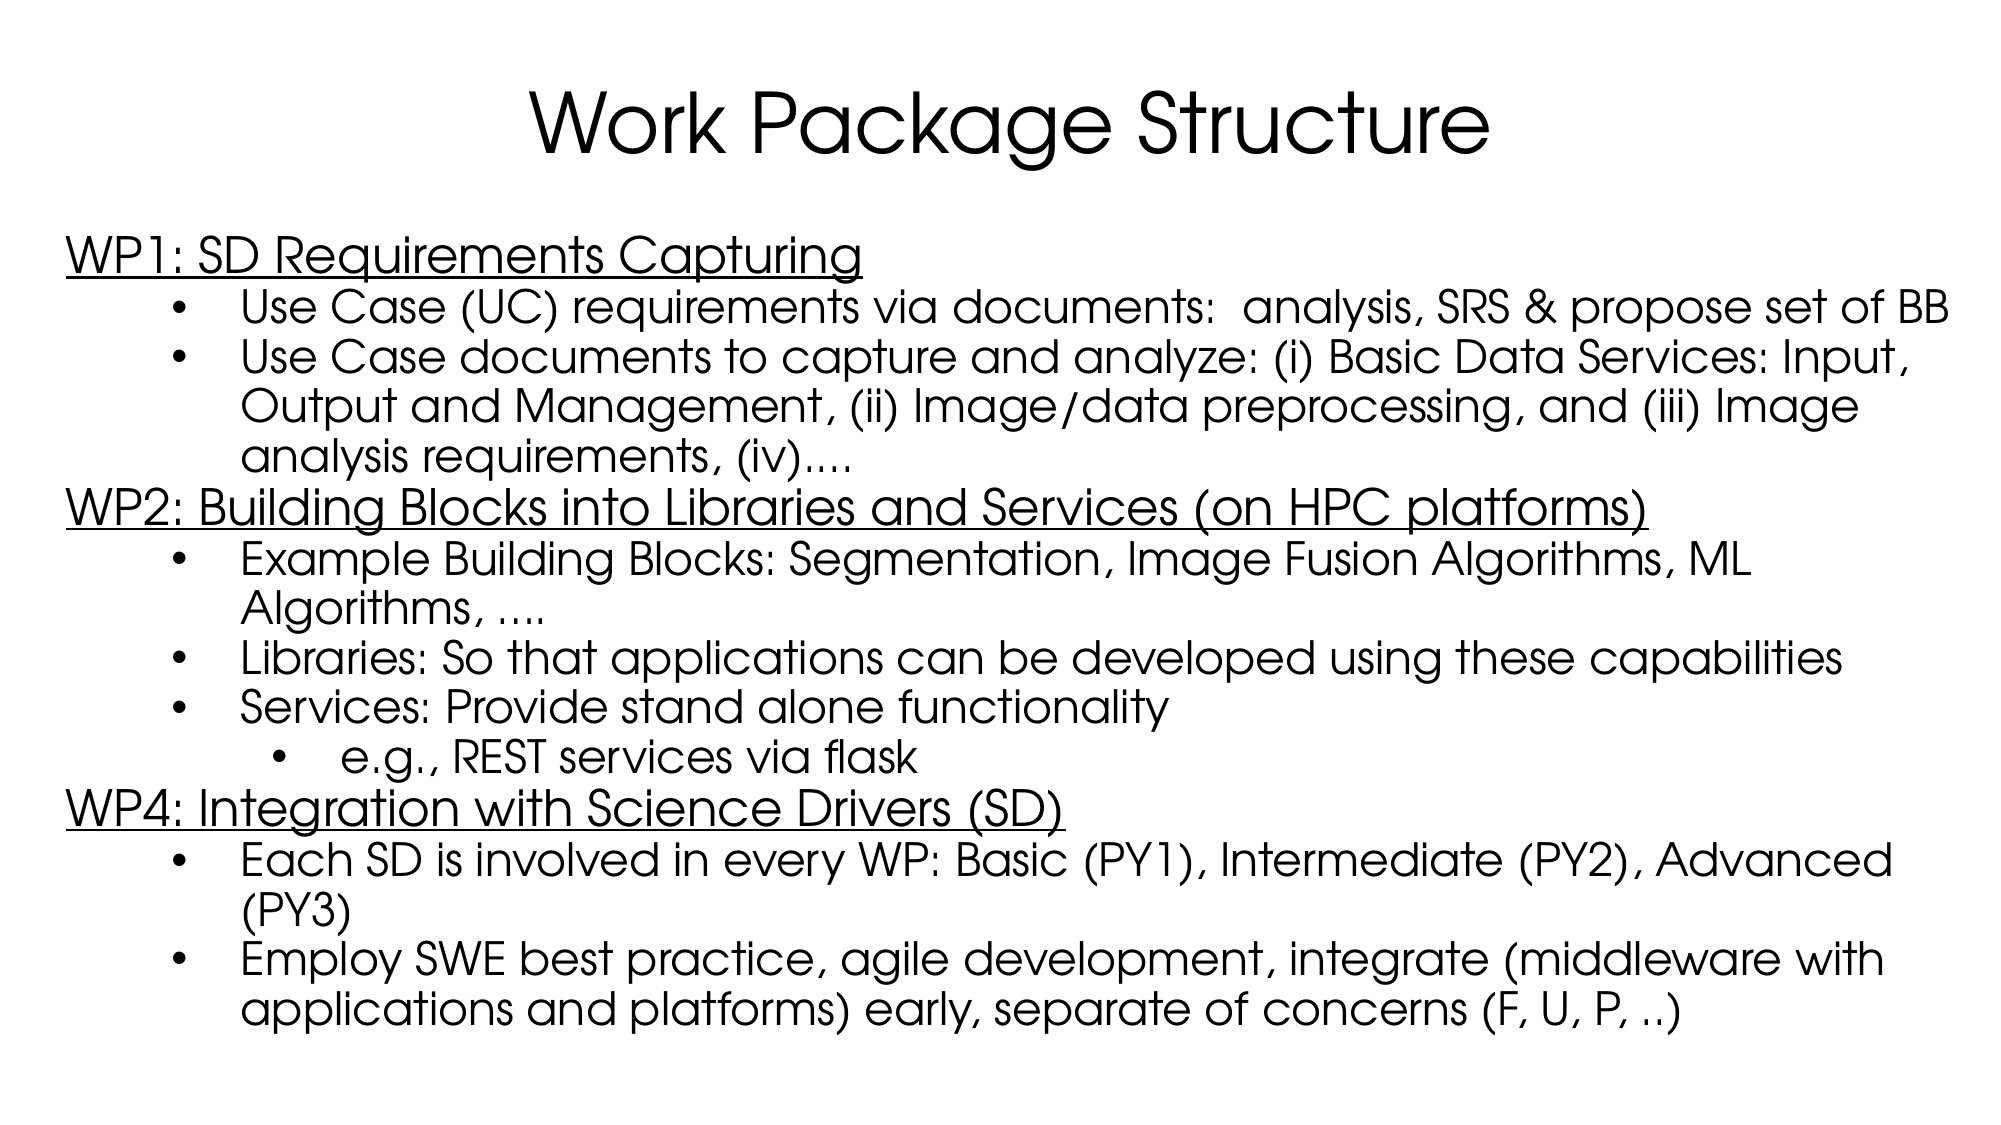

# Work Package Structure
WP1: SD Requirements Capturing
Use Case (UC) requirements via documents:  analysis, SRS & propose set of BB
Use Case documents to capture and analyze: (i) Basic Data Services: Input, Output and Management, (ii) Image/data preprocessing, and (iii) Image analysis requirements, (iv)....
WP2: Building Blocks into Libraries and Services (on HPC platforms)
Example Building Blocks: Segmentation, Image Fusion Algorithms, ML Algorithms, ….
Libraries: So that applications can be developed using these capabilities
Services: Provide stand alone functionality
e.g., REST services via flask
WP4: Integration with Science Drivers (SD)
Each SD is involved in every WP: Basic (PY1), Intermediate (PY2), Advanced (PY3)
Employ SWE best practice, agile development, integrate (middleware with applications and platforms) early, separate of concerns (F, U, P, ..)